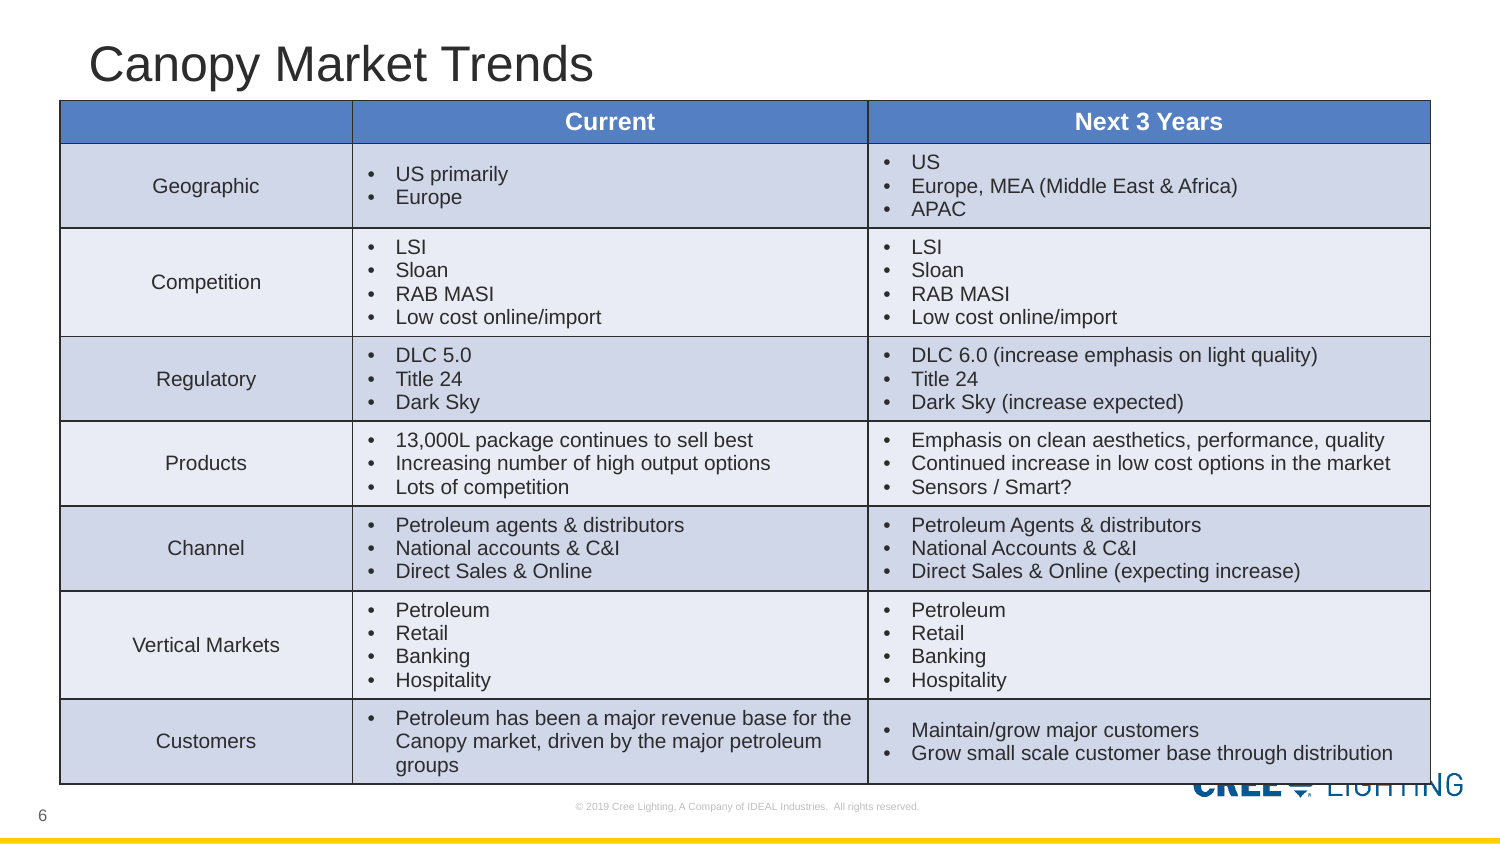

# Canopy Market Trends
|  | Current | Next 3 Years |
| --- | --- | --- |
| Geographic | US primarily Europe | US Europe, MEA (Middle East & Africa) APAC |
| Competition | LSI Sloan RAB MASI Low cost online/import | LSI Sloan RAB MASI Low cost online/import |
| Regulatory | DLC 5.0 Title 24 Dark Sky | DLC 6.0 (increase emphasis on light quality) Title 24 Dark Sky (increase expected) |
| Products | 13,000L package continues to sell best Increasing number of high output options Lots of competition | Emphasis on clean aesthetics, performance, quality Continued increase in low cost options in the market Sensors / Smart? |
| Channel | Petroleum agents & distributors National accounts & C&I Direct Sales & Online | Petroleum Agents & distributors National Accounts & C&I Direct Sales & Online (expecting increase) |
| Vertical Markets | Petroleum Retail Banking Hospitality | Petroleum Retail Banking Hospitality |
| Customers | Petroleum has been a major revenue base for the Canopy market, driven by the major petroleum groups | Maintain/grow major customers Grow small scale customer base through distribution |